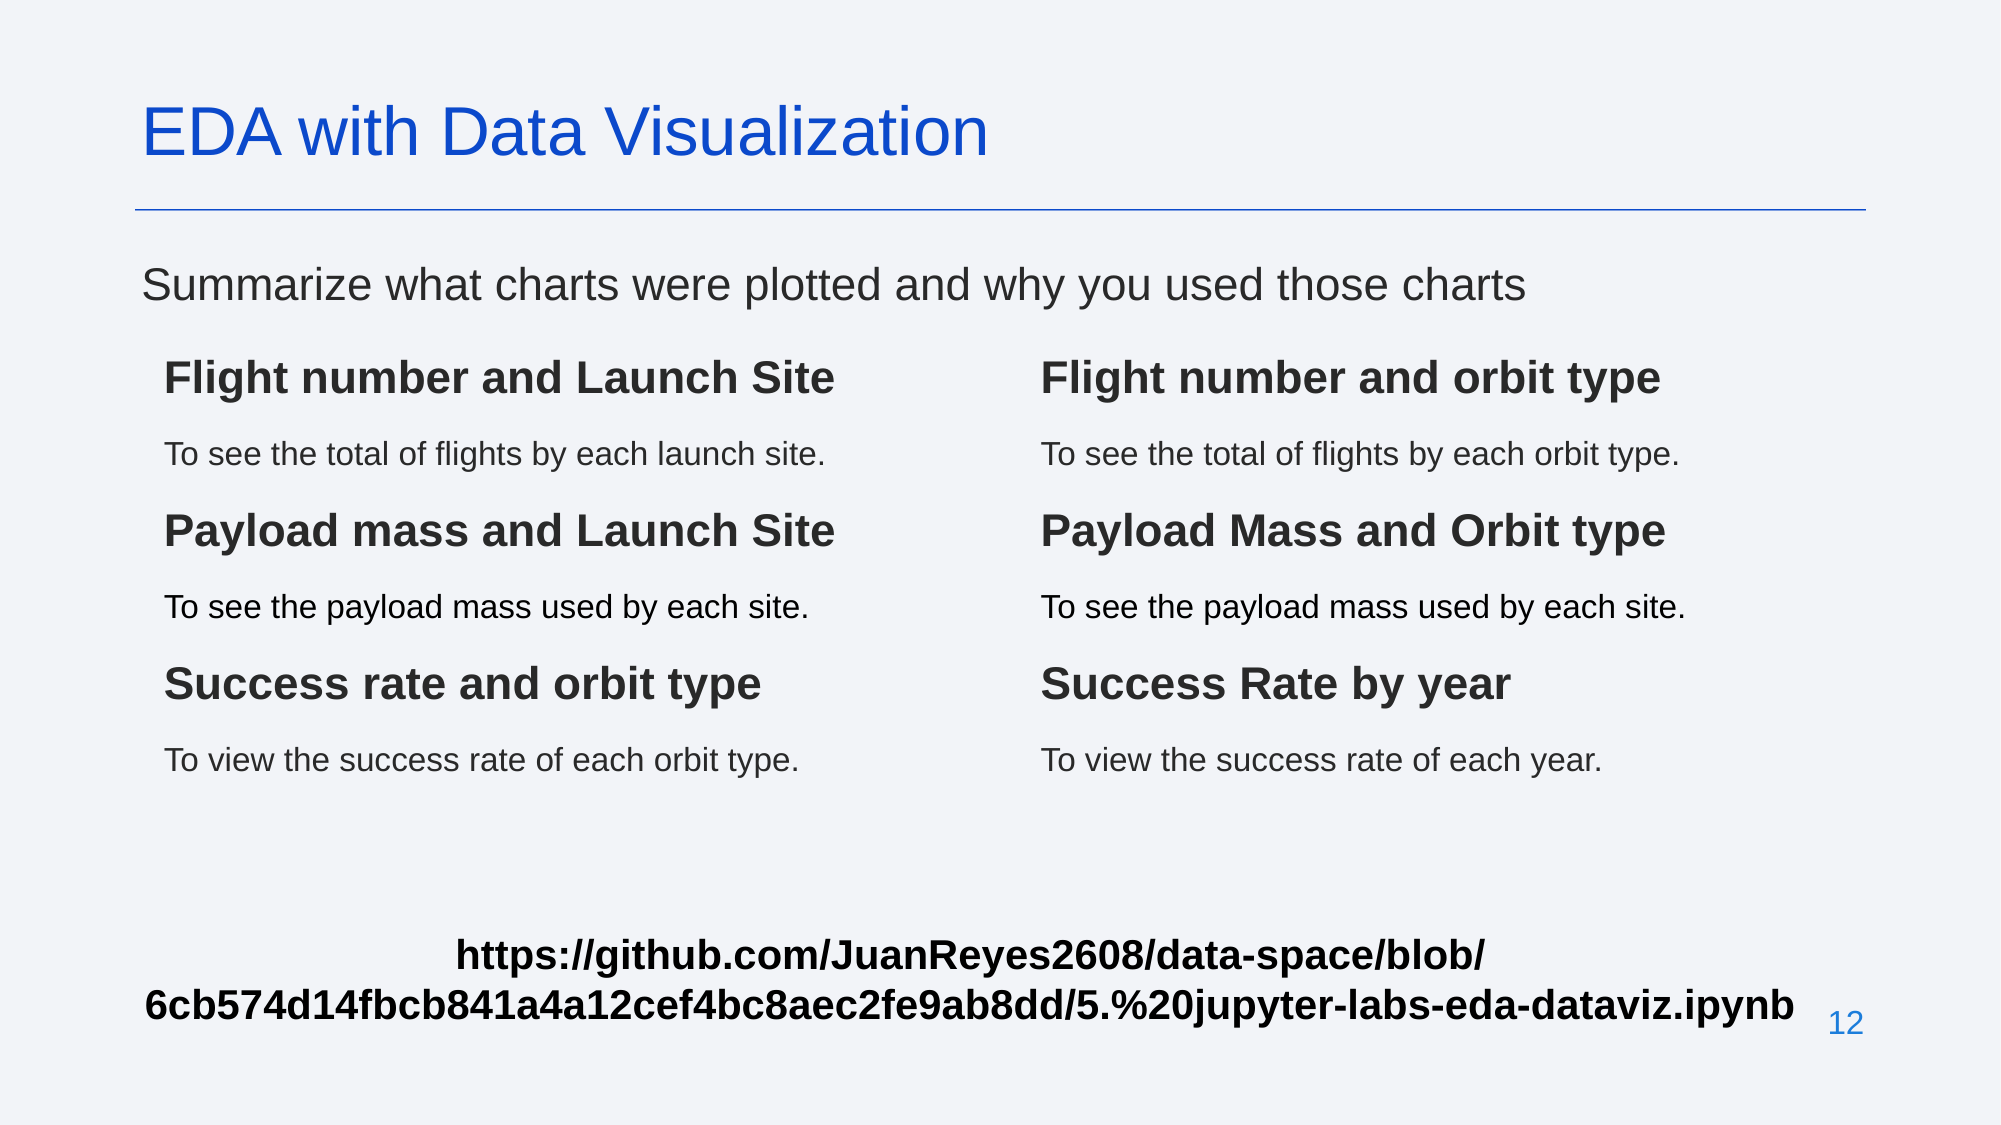

EDA with Data Visualization
Summarize what charts were plotted and why you used those charts

Flight number and Launch Site
To see the total of flights by each launch site.
Payload mass and Launch Site
To see the payload mass used by each site.
Success rate and orbit type
To view the success rate of each orbit type.
Flight number and orbit type
To see the total of flights by each orbit type.
Payload Mass and Orbit type
To see the payload mass used by each site.
Success Rate by year
To view the success rate of each year.

https://github.com/JuanReyes2608/data-space/blob/6cb574d14fbcb841a4a12cef4bc8aec2fe9ab8dd/5.%20jupyter-labs-eda-dataviz.ipynb
12